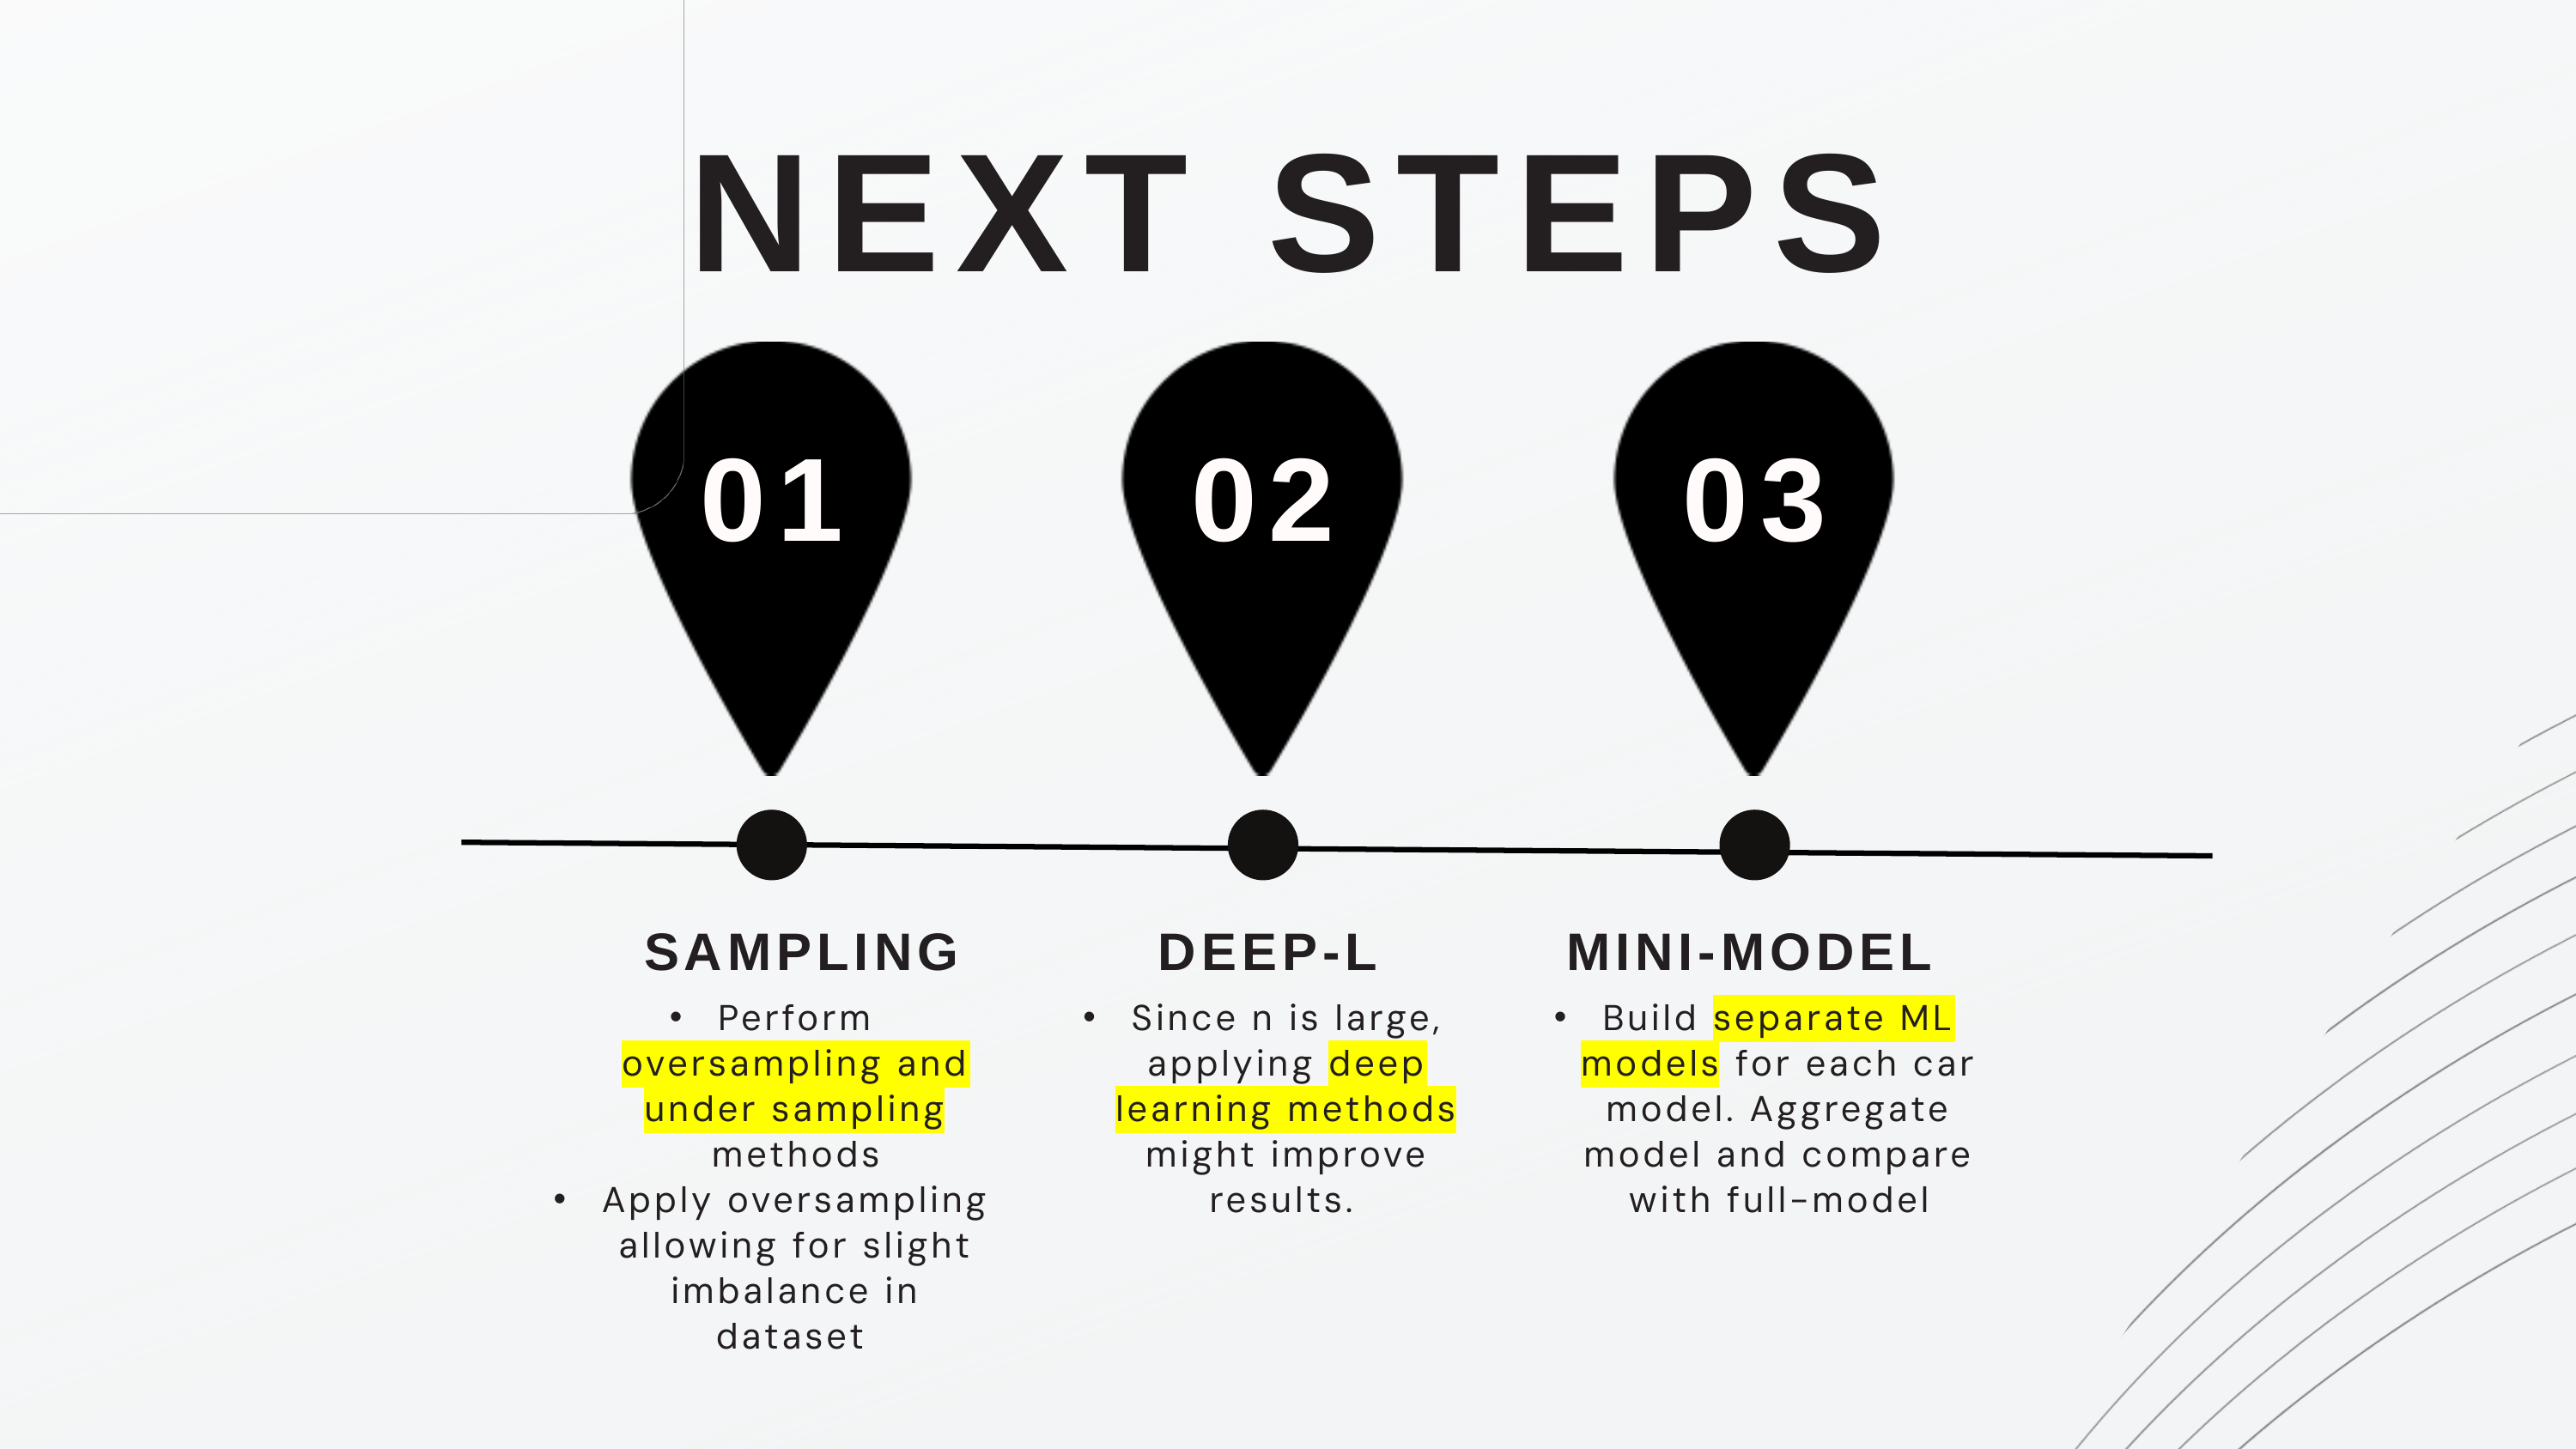

NEXT STEPS

01
02
03

   SAMPLING
 DEEP-L
MINI-MODEL
Perform oversampling and under sampling methods
Apply oversampling allowing for slight imbalance in dataset
Since n is large, applying deep learning methods might improve results.
Build separate ML models for each car model. Aggregate model and compare with full-model